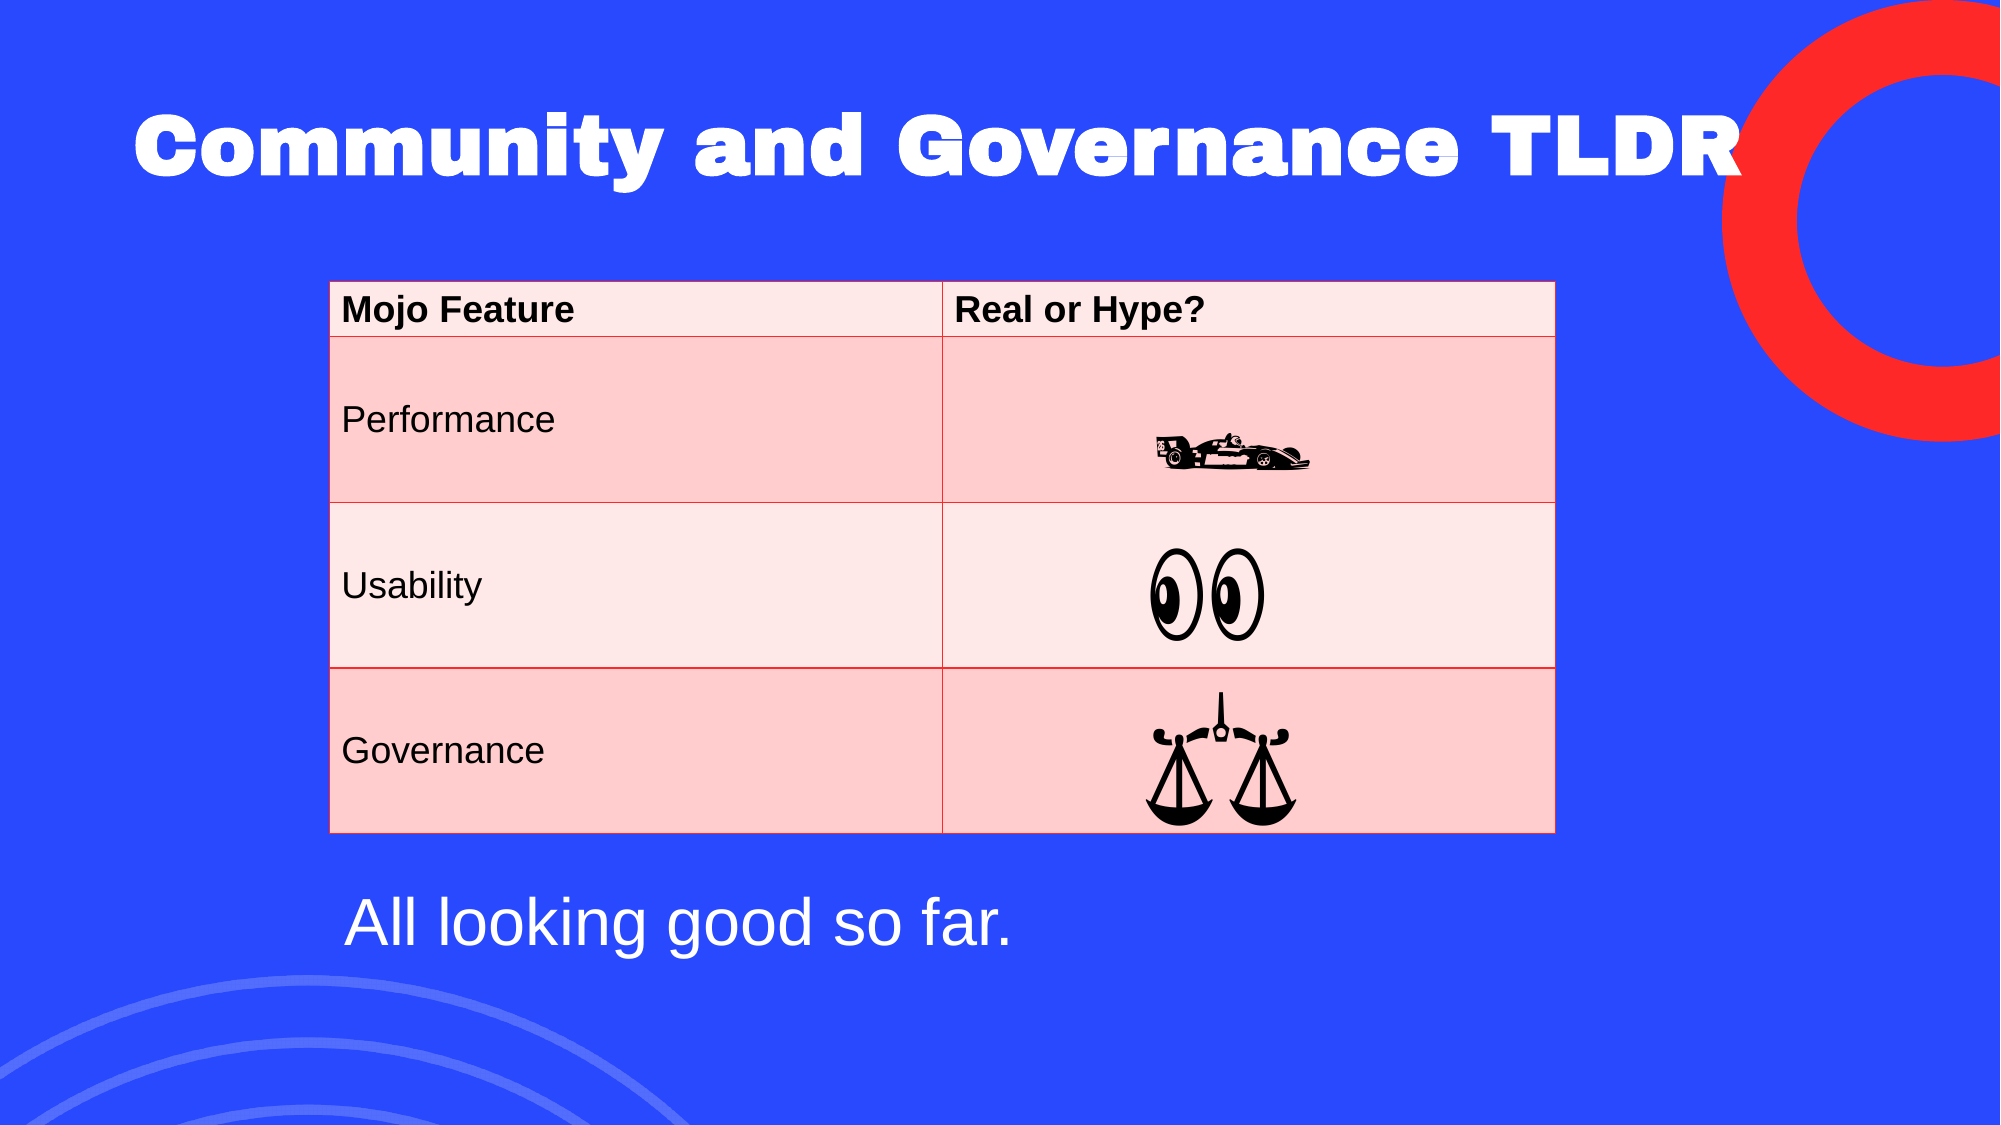

# Community and Governance TLDR
| Mojo Feature | Real or Hype? |
| --- | --- |
| Performance | 🏎️ |
| Usability | 👀 |
| Governance | ⚖️ |
All looking good so far.